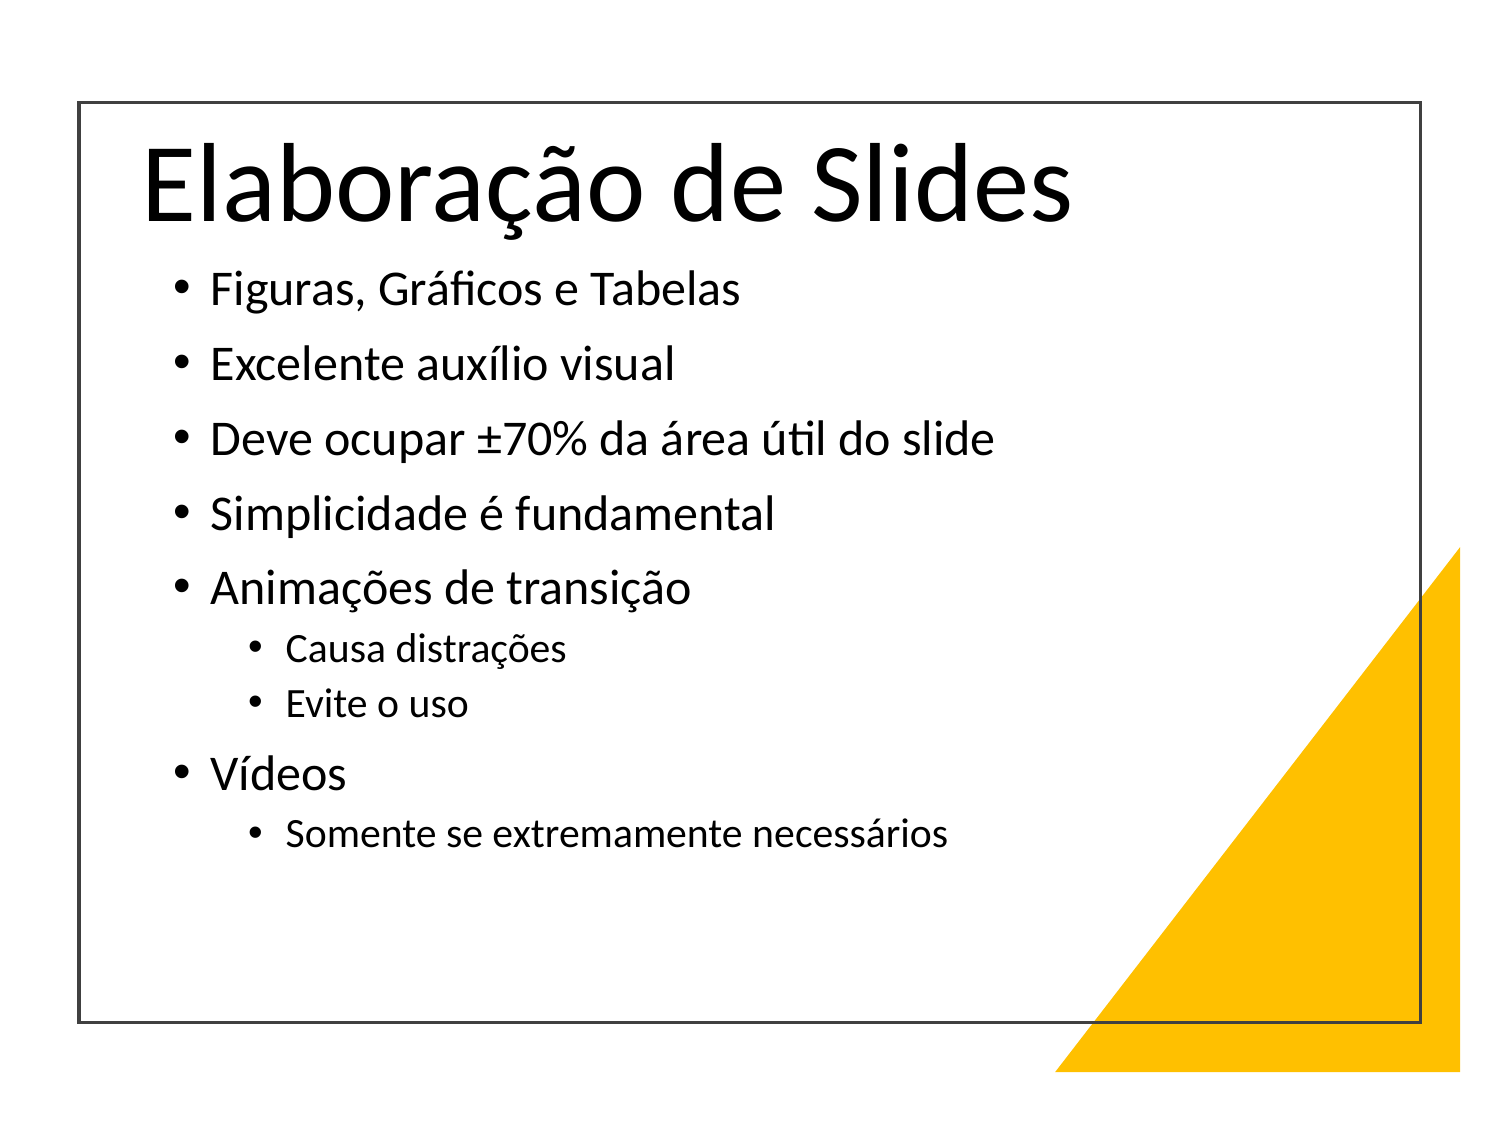

# Elaboração de Slides

Figuras, Gráficos e Tabelas
Excelente auxílio visual
Deve ocupar ±70% da área útil do slide
Simplicidade é fundamental
Animações de transição
Causa distrações
Evite o uso
Vídeos
Somente se extremamente necessários